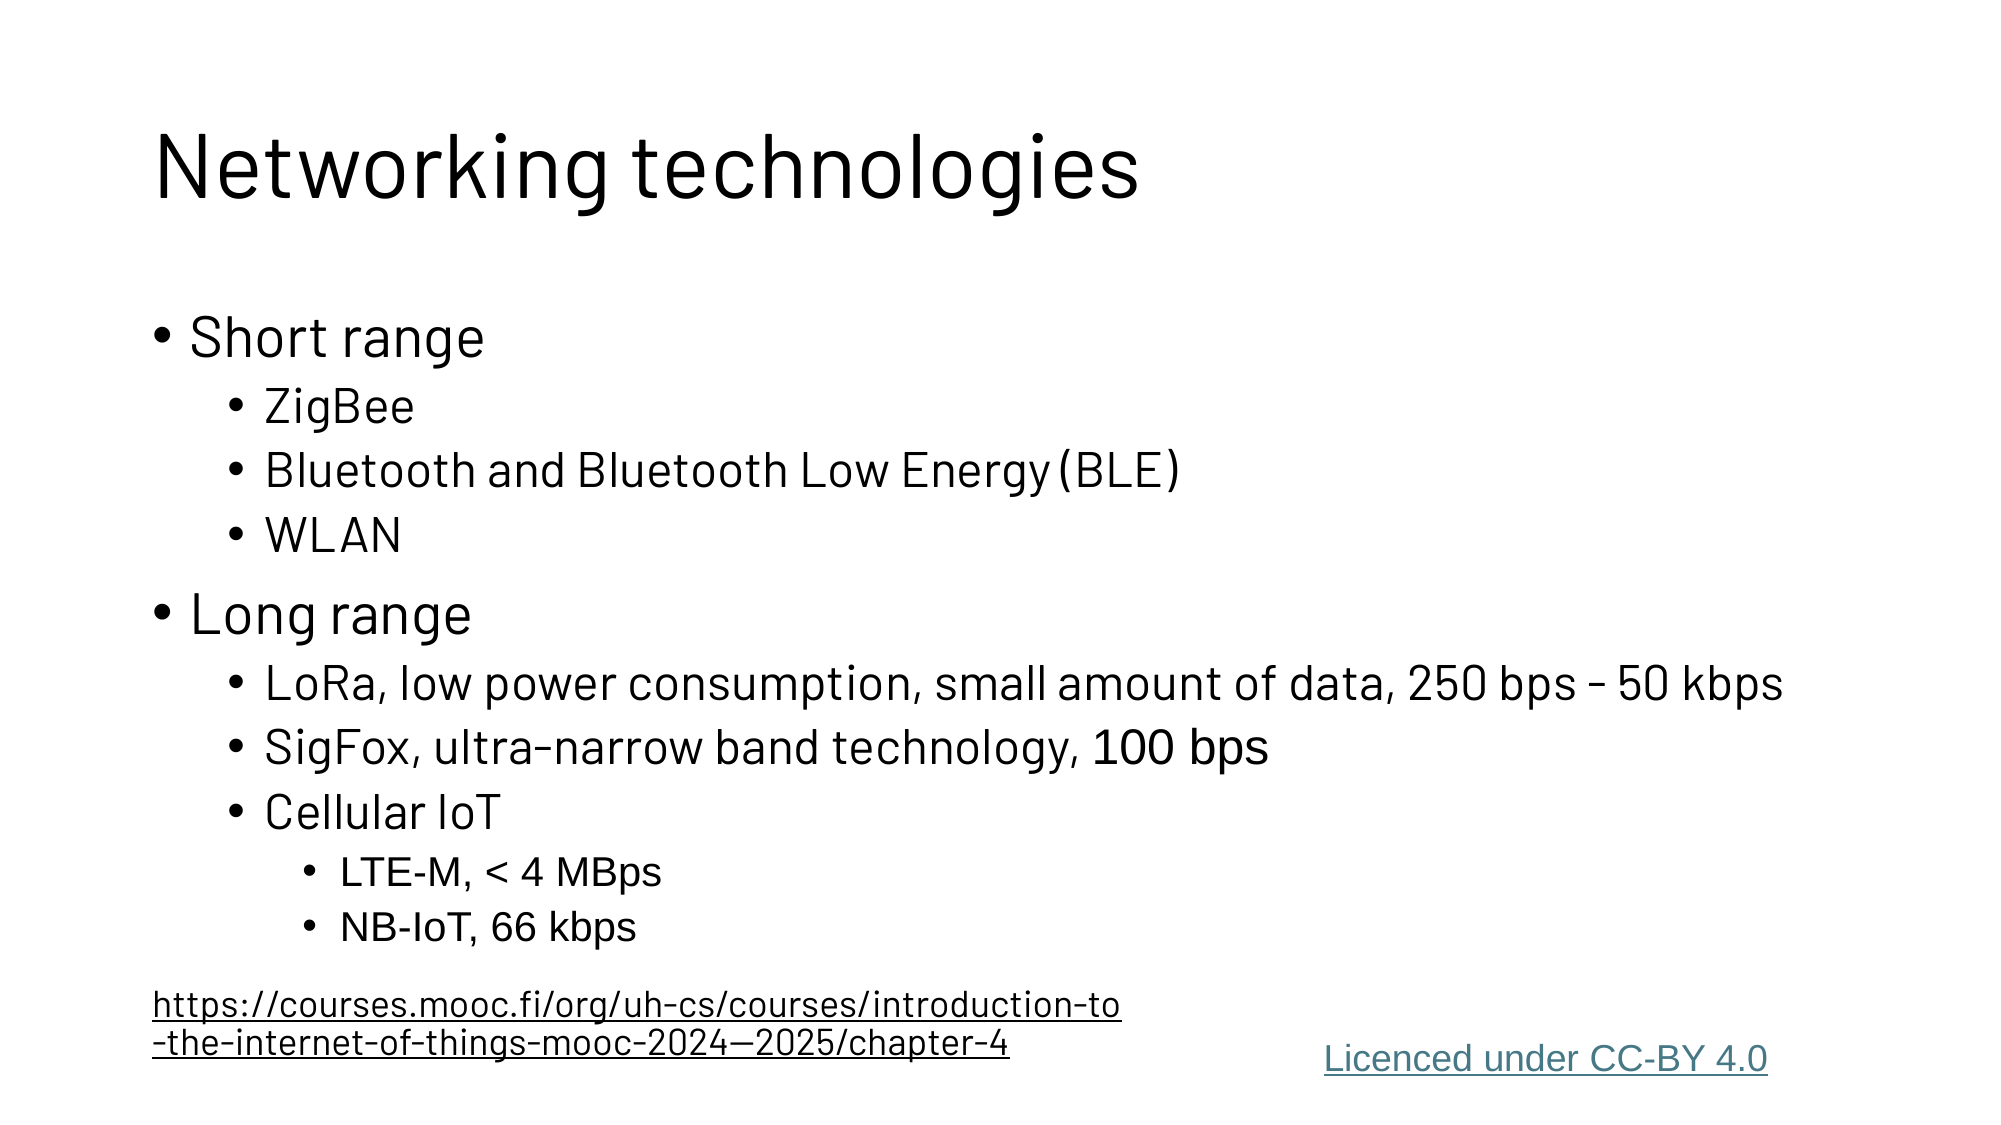

# Networking technologies
Short range
ZigBee
Bluetooth and Bluetooth Low Energy (BLE)
WLAN
Long range
LoRa, low power consumption, small amount of data, 250 bps - 50 kbps
SigFox, ultra-narrow band technology, 100 bps
Cellular IoT
LTE-M, < 4 MBps
NB-IoT, 66 kbps

https://courses.mooc.fi/org/uh-cs/courses/introduction-to-the-internet-of-things-mooc-2024--2025/chapter-4
Licenced under CC-BY 4.0